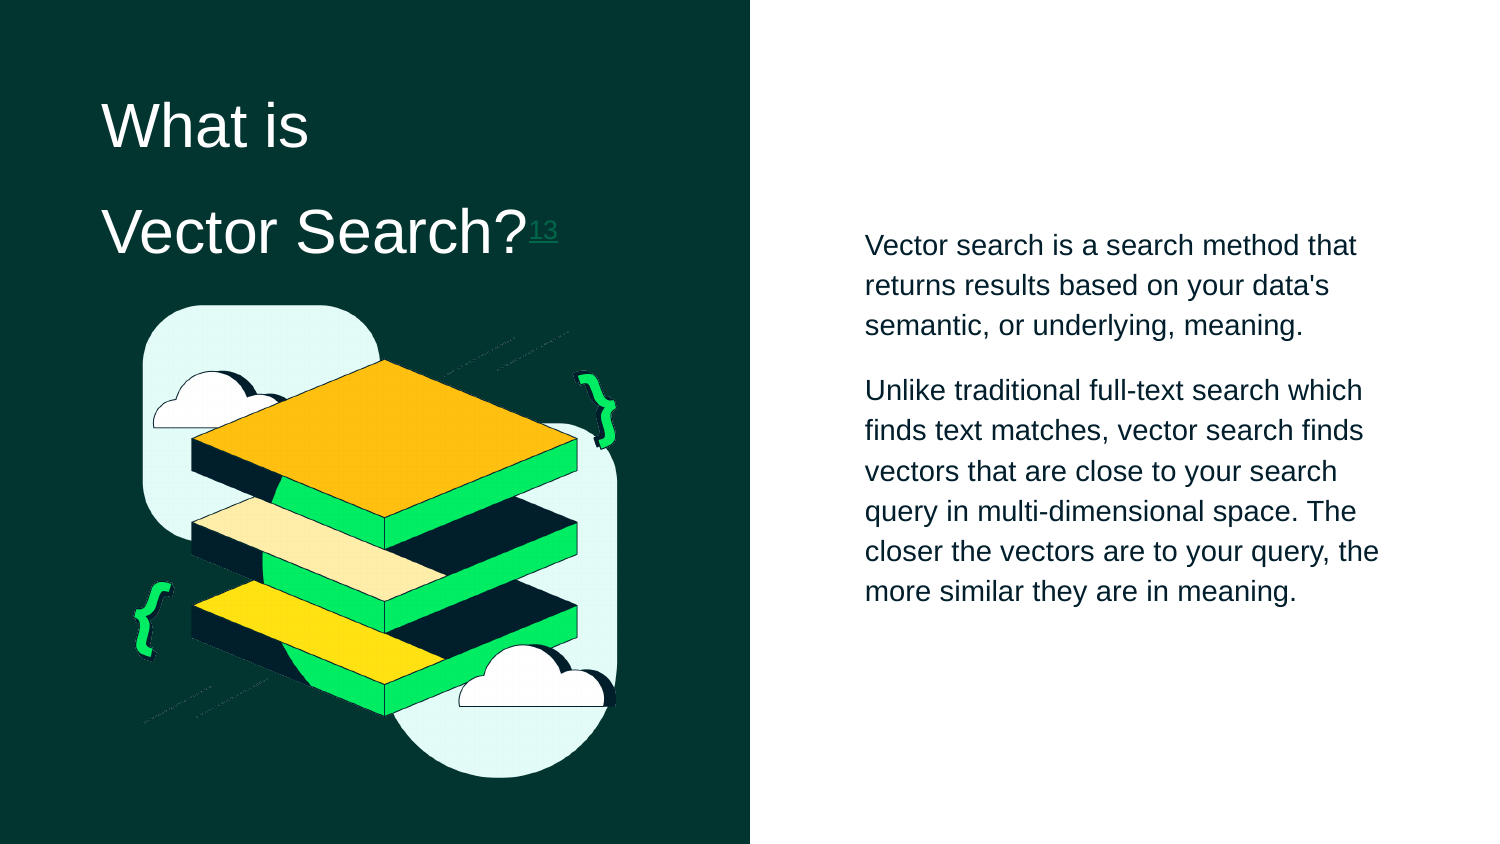

# What is
Vector Search?13

Vector search is a search method that returns results based on your data's semantic, or underlying, meaning.
Unlike traditional full-text search which finds text matches, vector search finds vectors that are close to your search query in multi-dimensional space. The closer the vectors are to your query, the more similar they are in meaning.